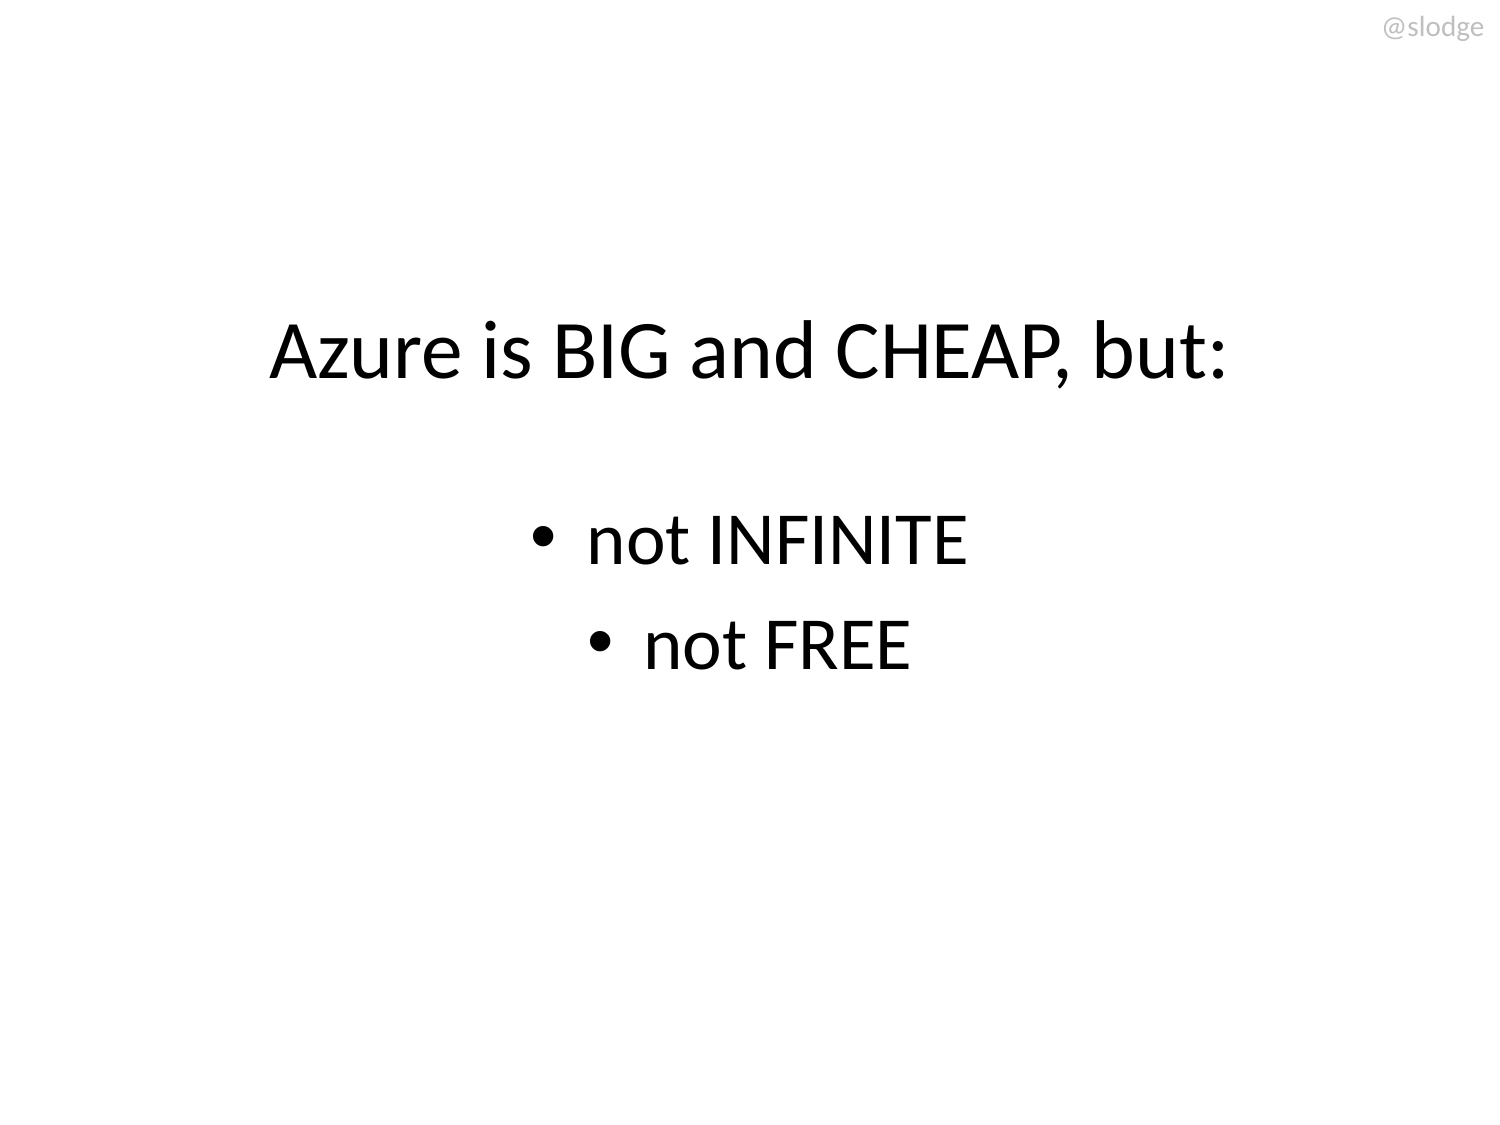

#
Azure is BIG and CHEAP, but:
not INFINITE
not FREE